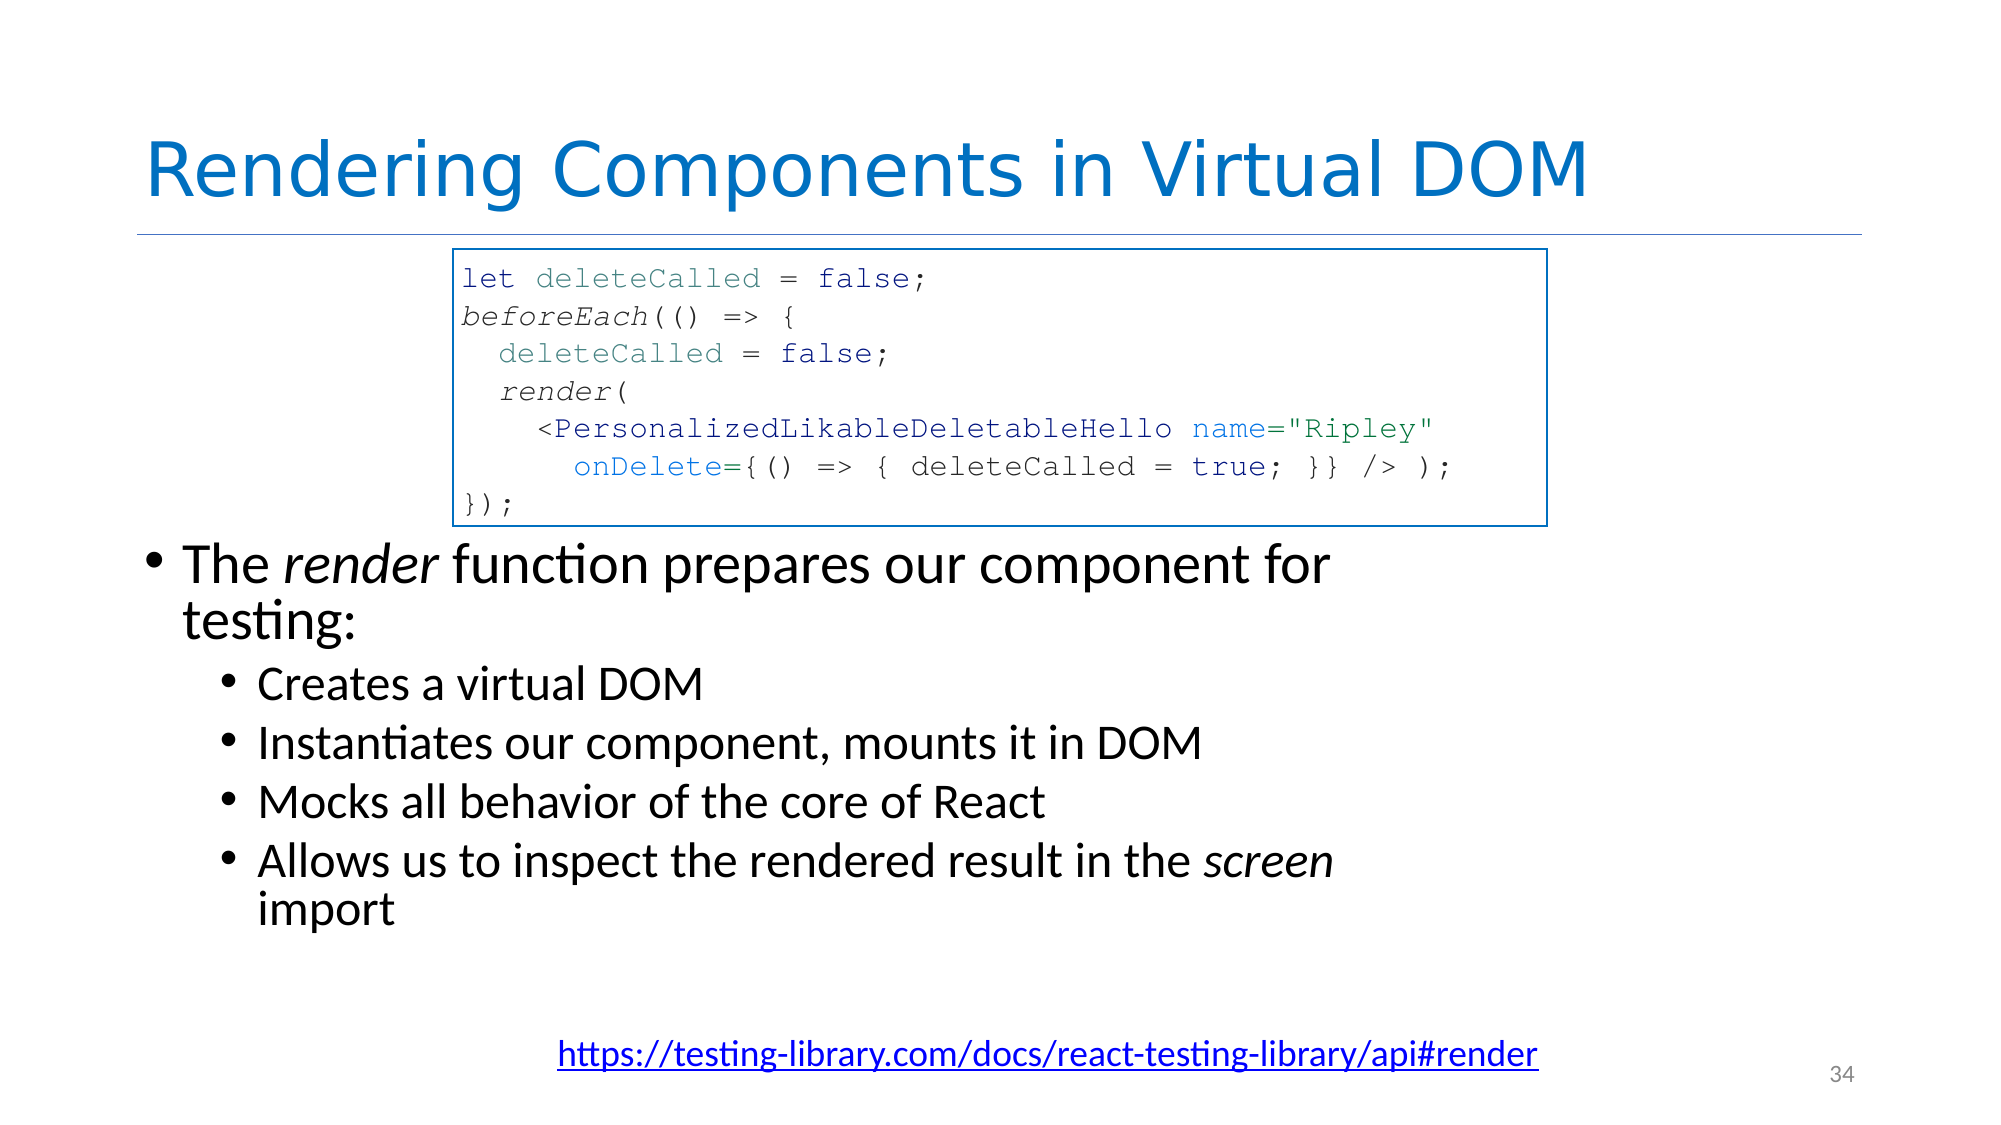

# Rendering Components in Virtual DOM
let deleteCalled = false;
beforeEach(() => {
  deleteCalled = false;
  render(
    <PersonalizedLikableDeletableHello name="Ripley"
      onDelete={() => { deleteCalled = true; }} /> );
});
The render function prepares our component for testing:
Creates a virtual DOM
Instantiates our component, mounts it in DOM
Mocks all behavior of the core of React
Allows us to inspect the rendered result in the screen import
https://testing-library.com/docs/react-testing-library/api#render
34